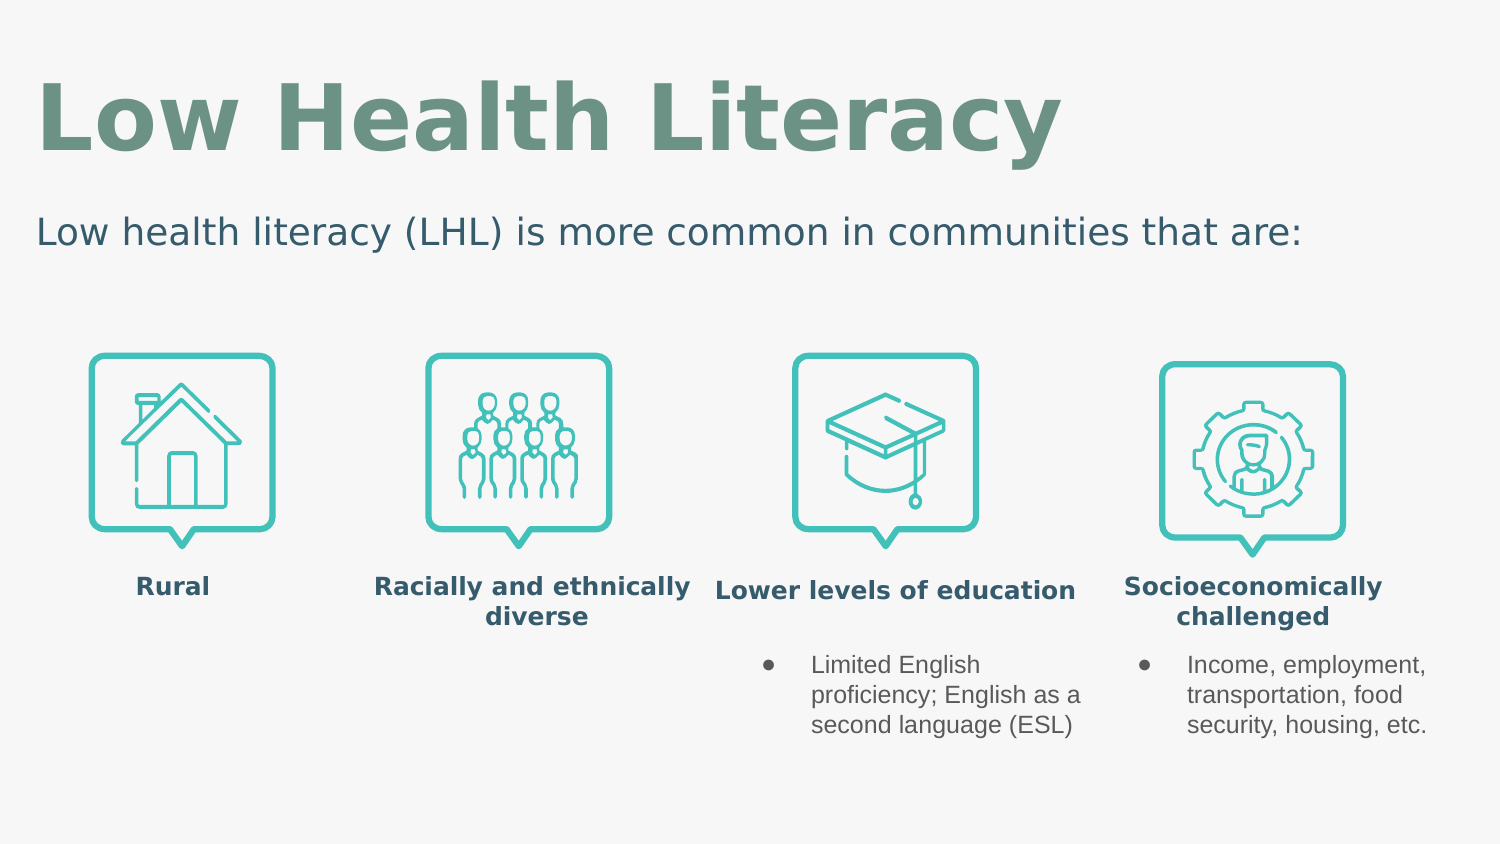

# Low Health Literacy
Low health literacy (LHL) is more common in communities that are:

Rural
Racially and ethnically
diverse
Socioeconomically challenged
Lower levels of education
Limited English proficiency; English as a second language (ESL)

Income, employment, transportation, food security, housing, etc.